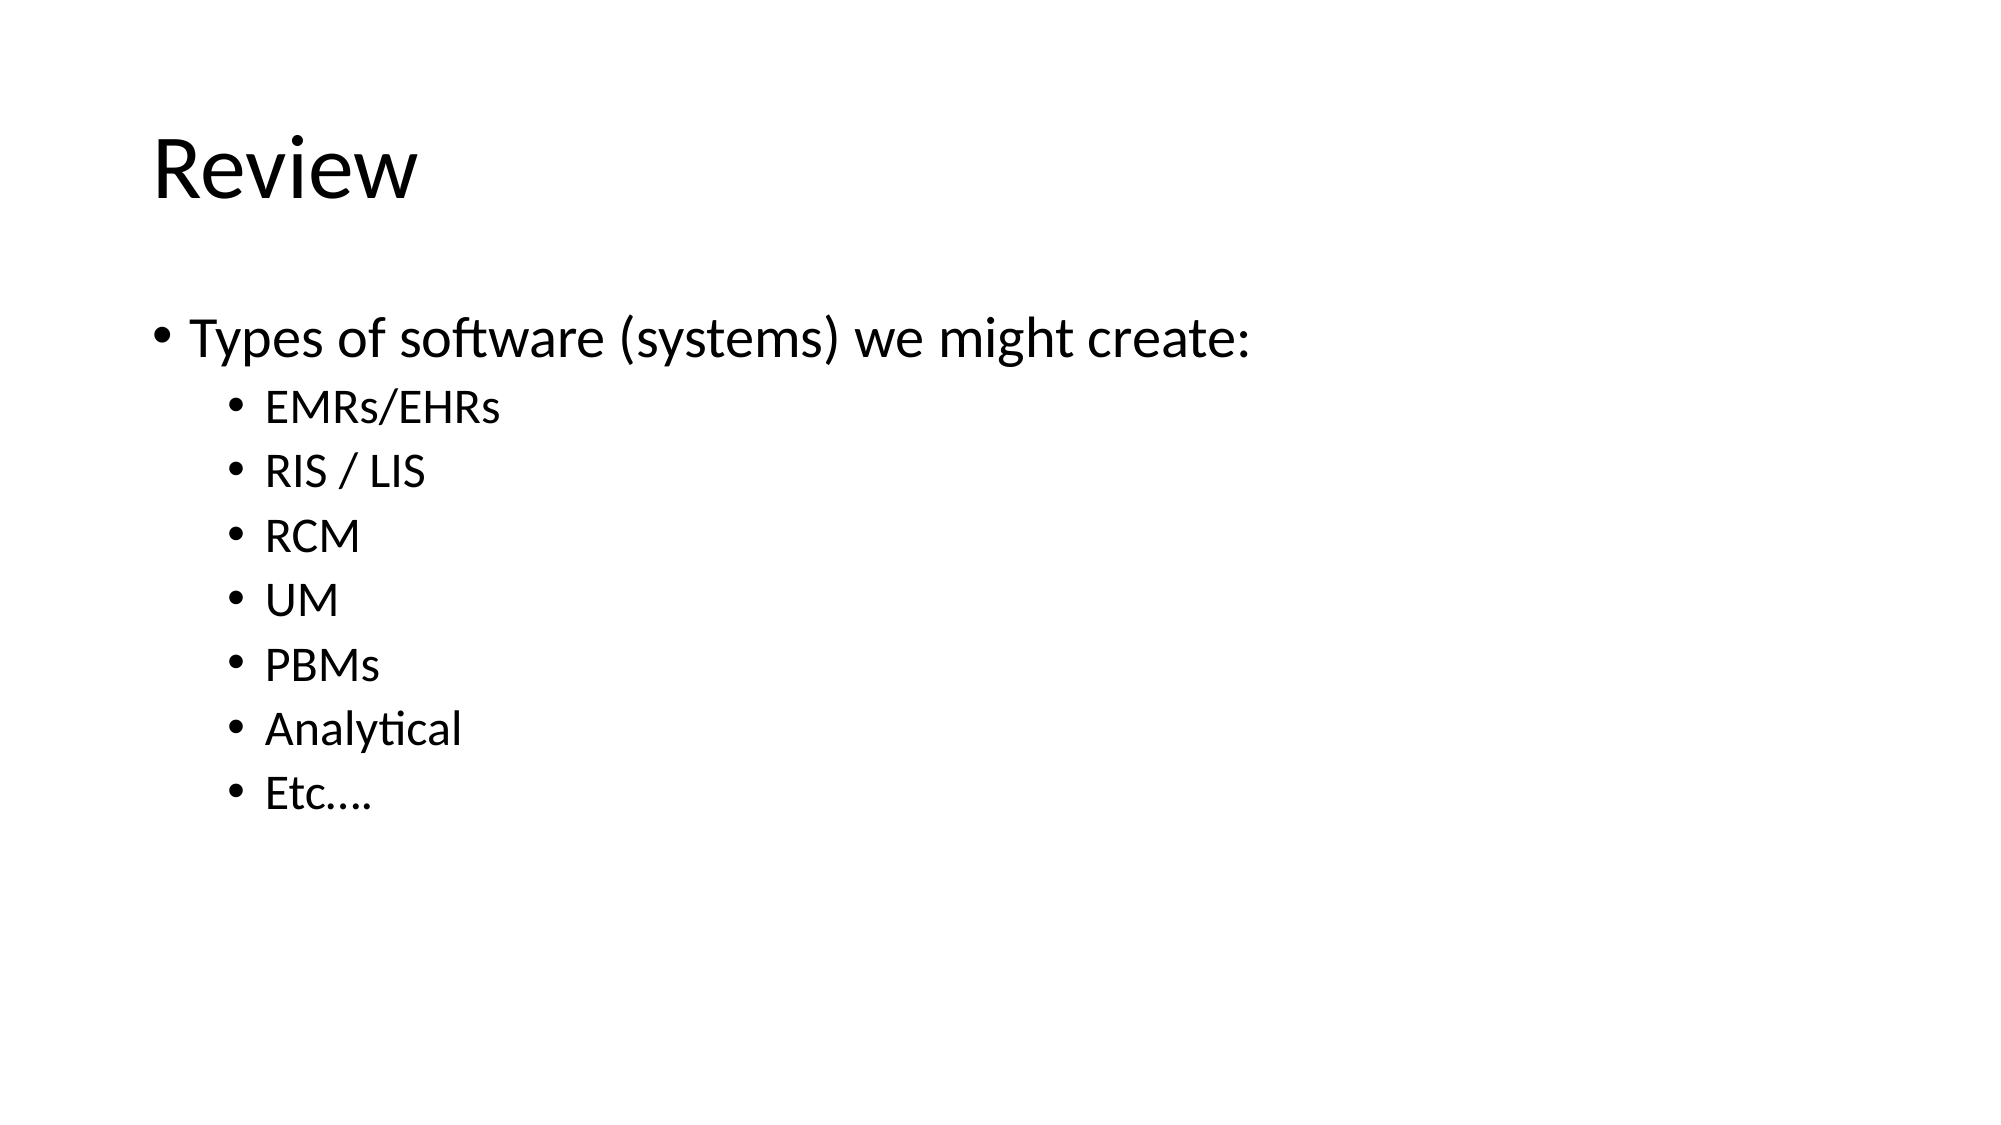

# Review
Types of software (systems) we might create:
EMRs/EHRs
RIS / LIS
RCM
UM
PBMs
Analytical
Etc….